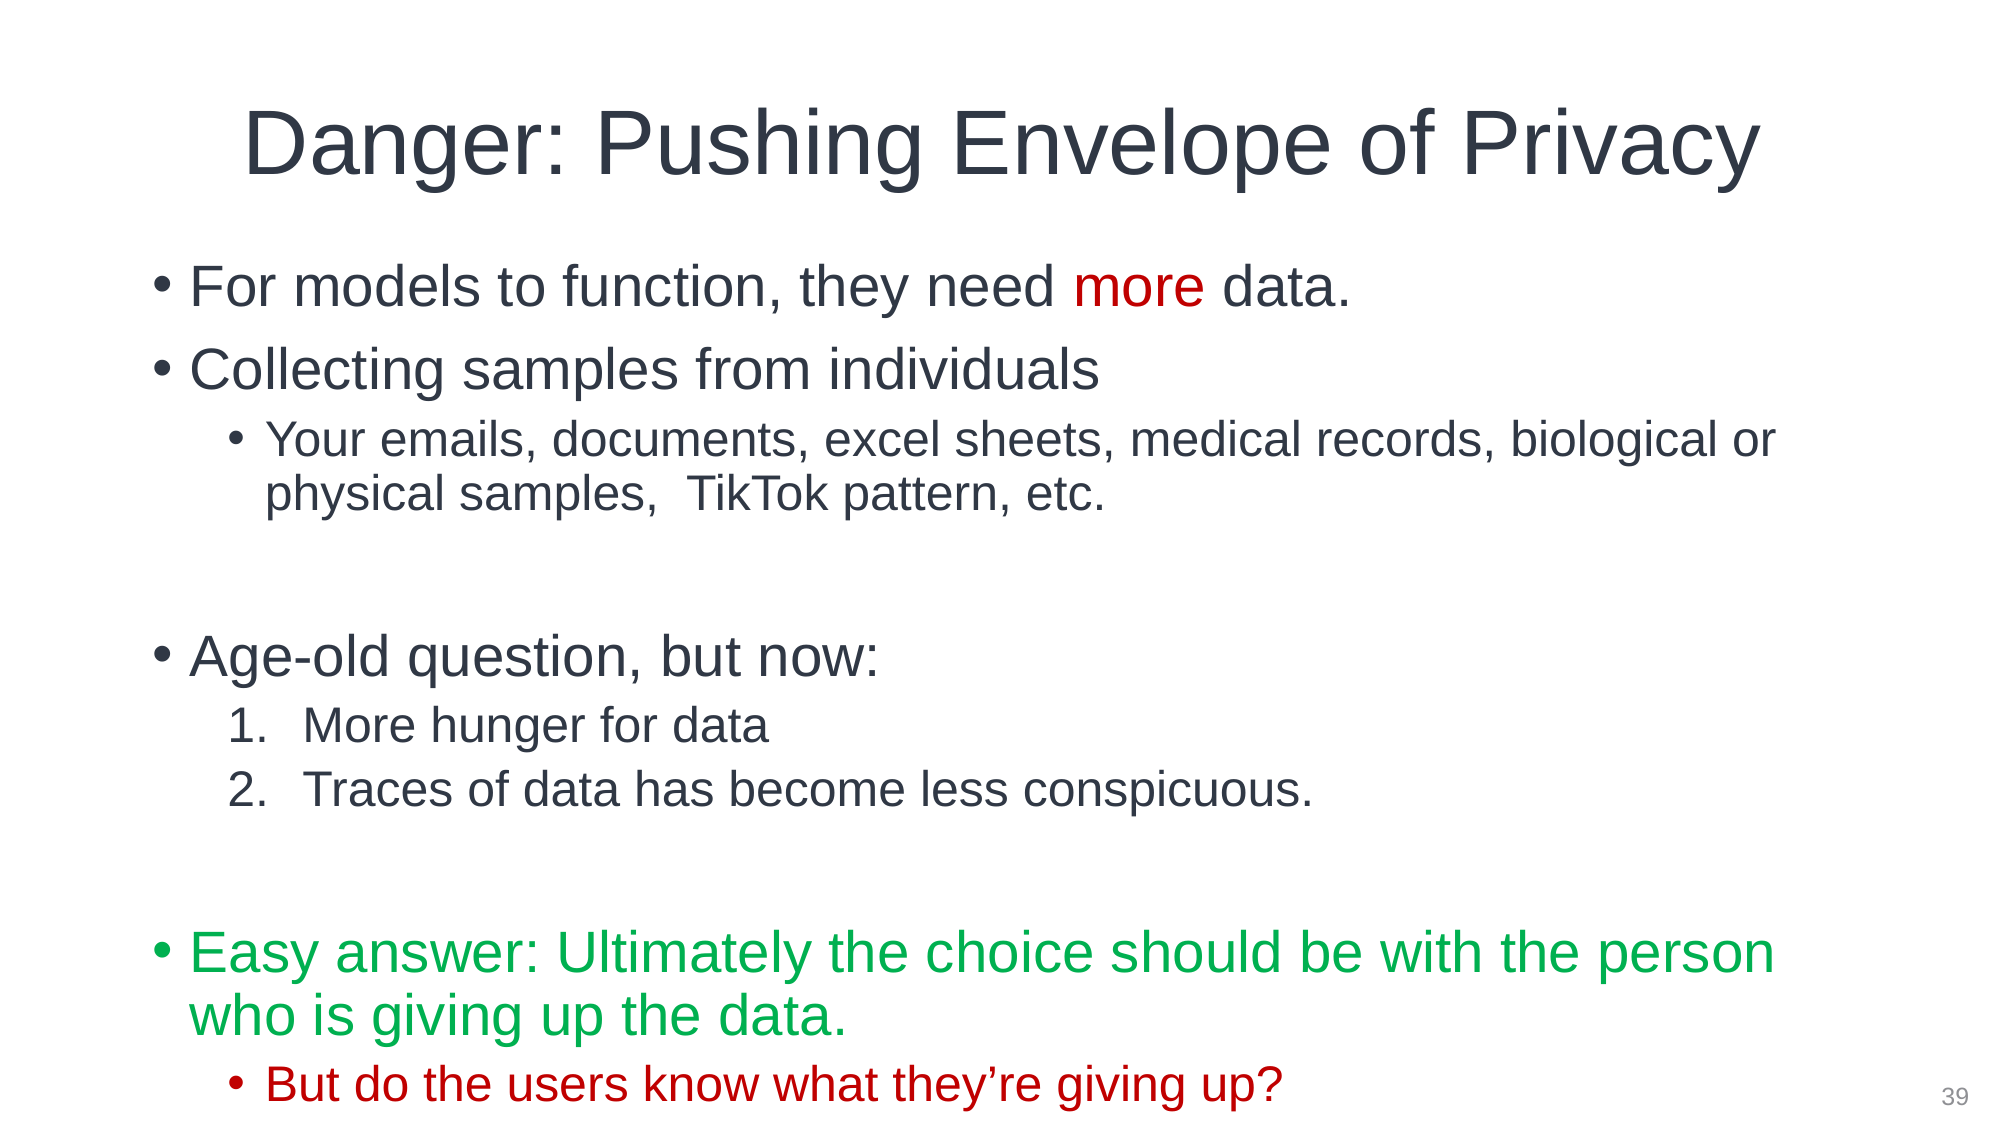

# Danger: Pushing Envelope of Privacy
For models to function, they need more data.
Collecting samples from individuals
Your emails, documents, excel sheets, medical records, biological or physical samples,  TikTok pattern, etc.

Age-old question, but now:
More hunger for data
Traces of data has become less conspicuous.

Easy answer: Ultimately the choice should be with the person who is giving up the data.
But do the users know what they’re giving up?
39